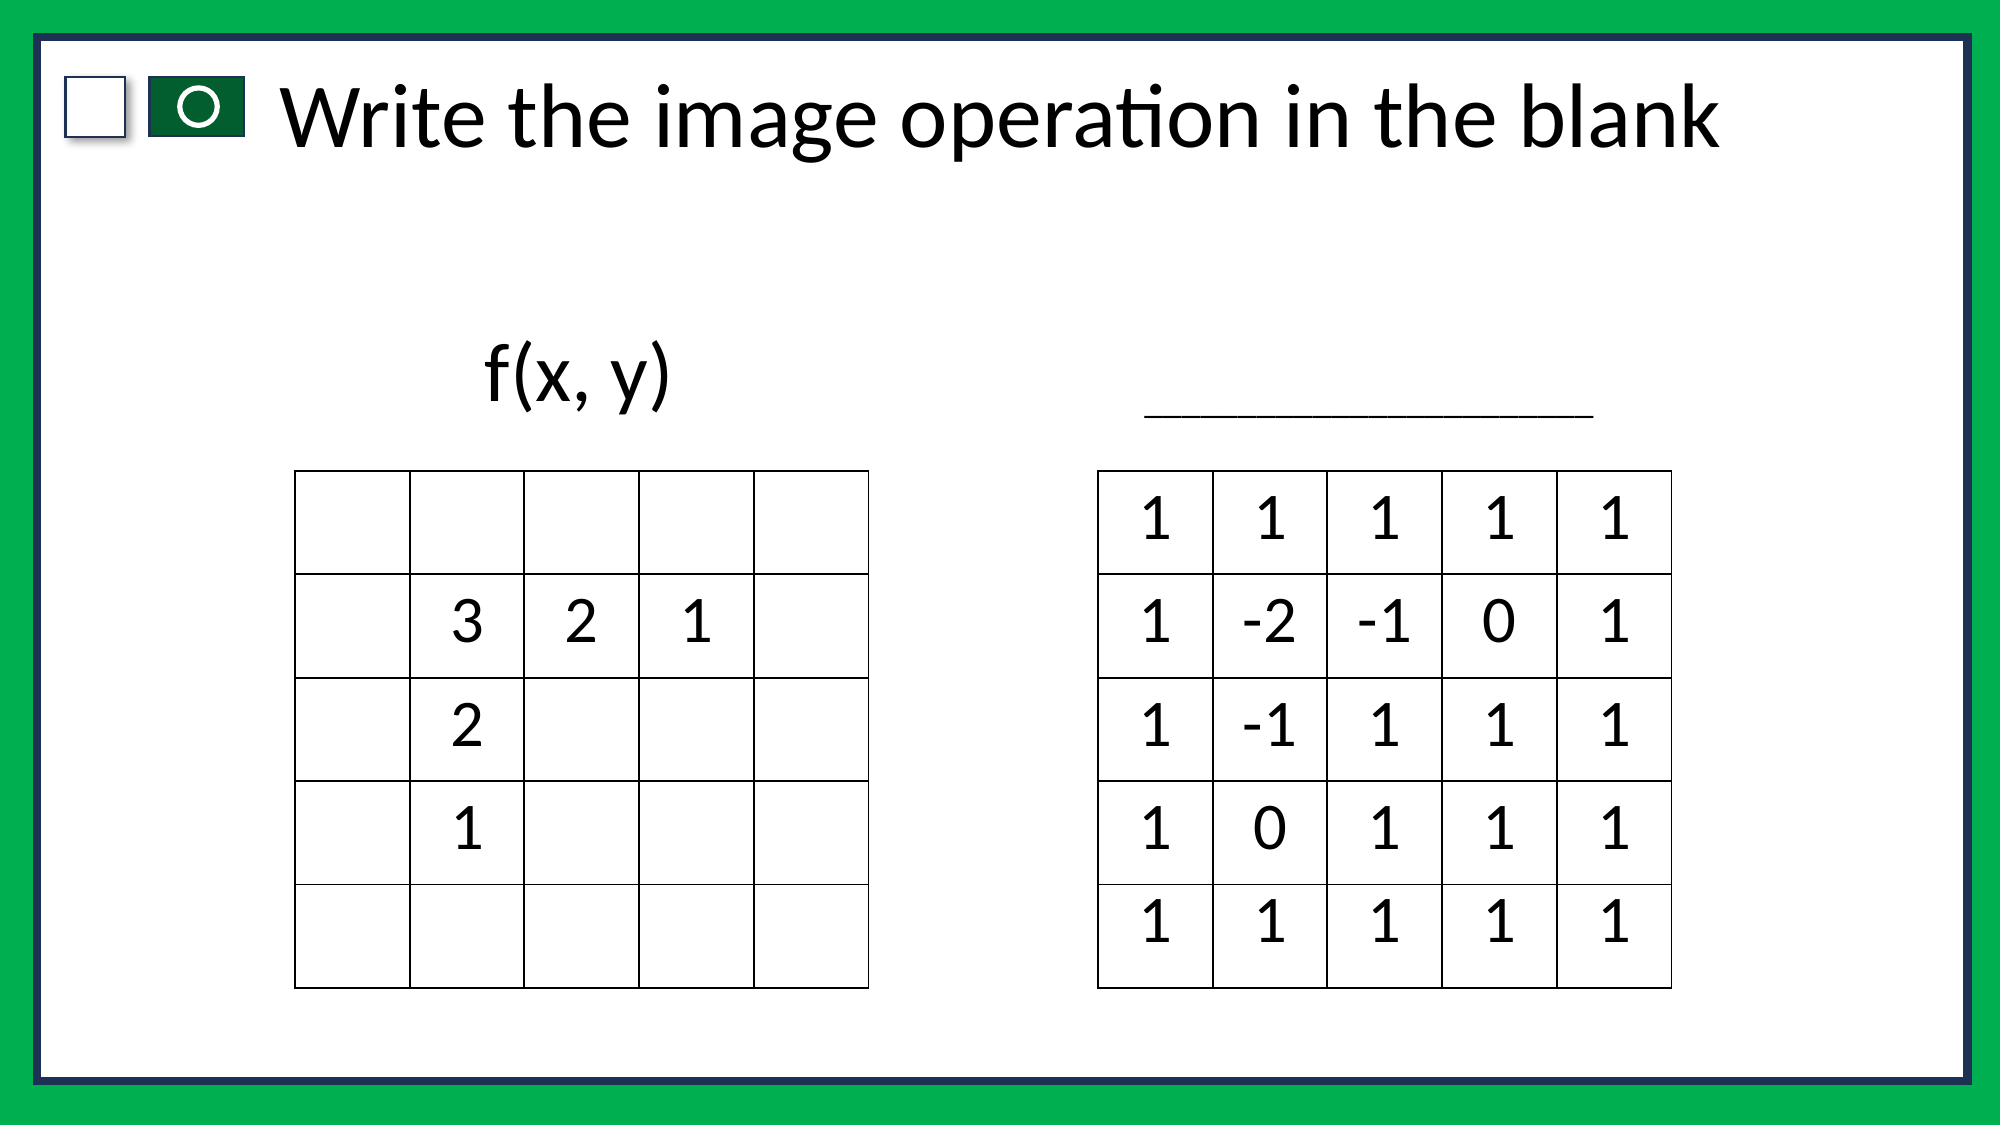

# Write the image operation in the blank
f(x, y)
________________________
|  |  |  |  |  |
| --- | --- | --- | --- | --- |
|  | 3 | 2 | 1 |  |
|  | 2 |  |  |  |
|  | 1 |  |  |  |
|  |  |  |  |  |
| 1 | 1 | 1 | 1 | 1 |
| --- | --- | --- | --- | --- |
| 1 | -2 | -1 | 0 | 1 |
| 1 | -1 | 1 | 1 | 1 |
| 1 | 0 | 1 | 1 | 1 |
| 1 | 1 | 1 | 1 | 1 |